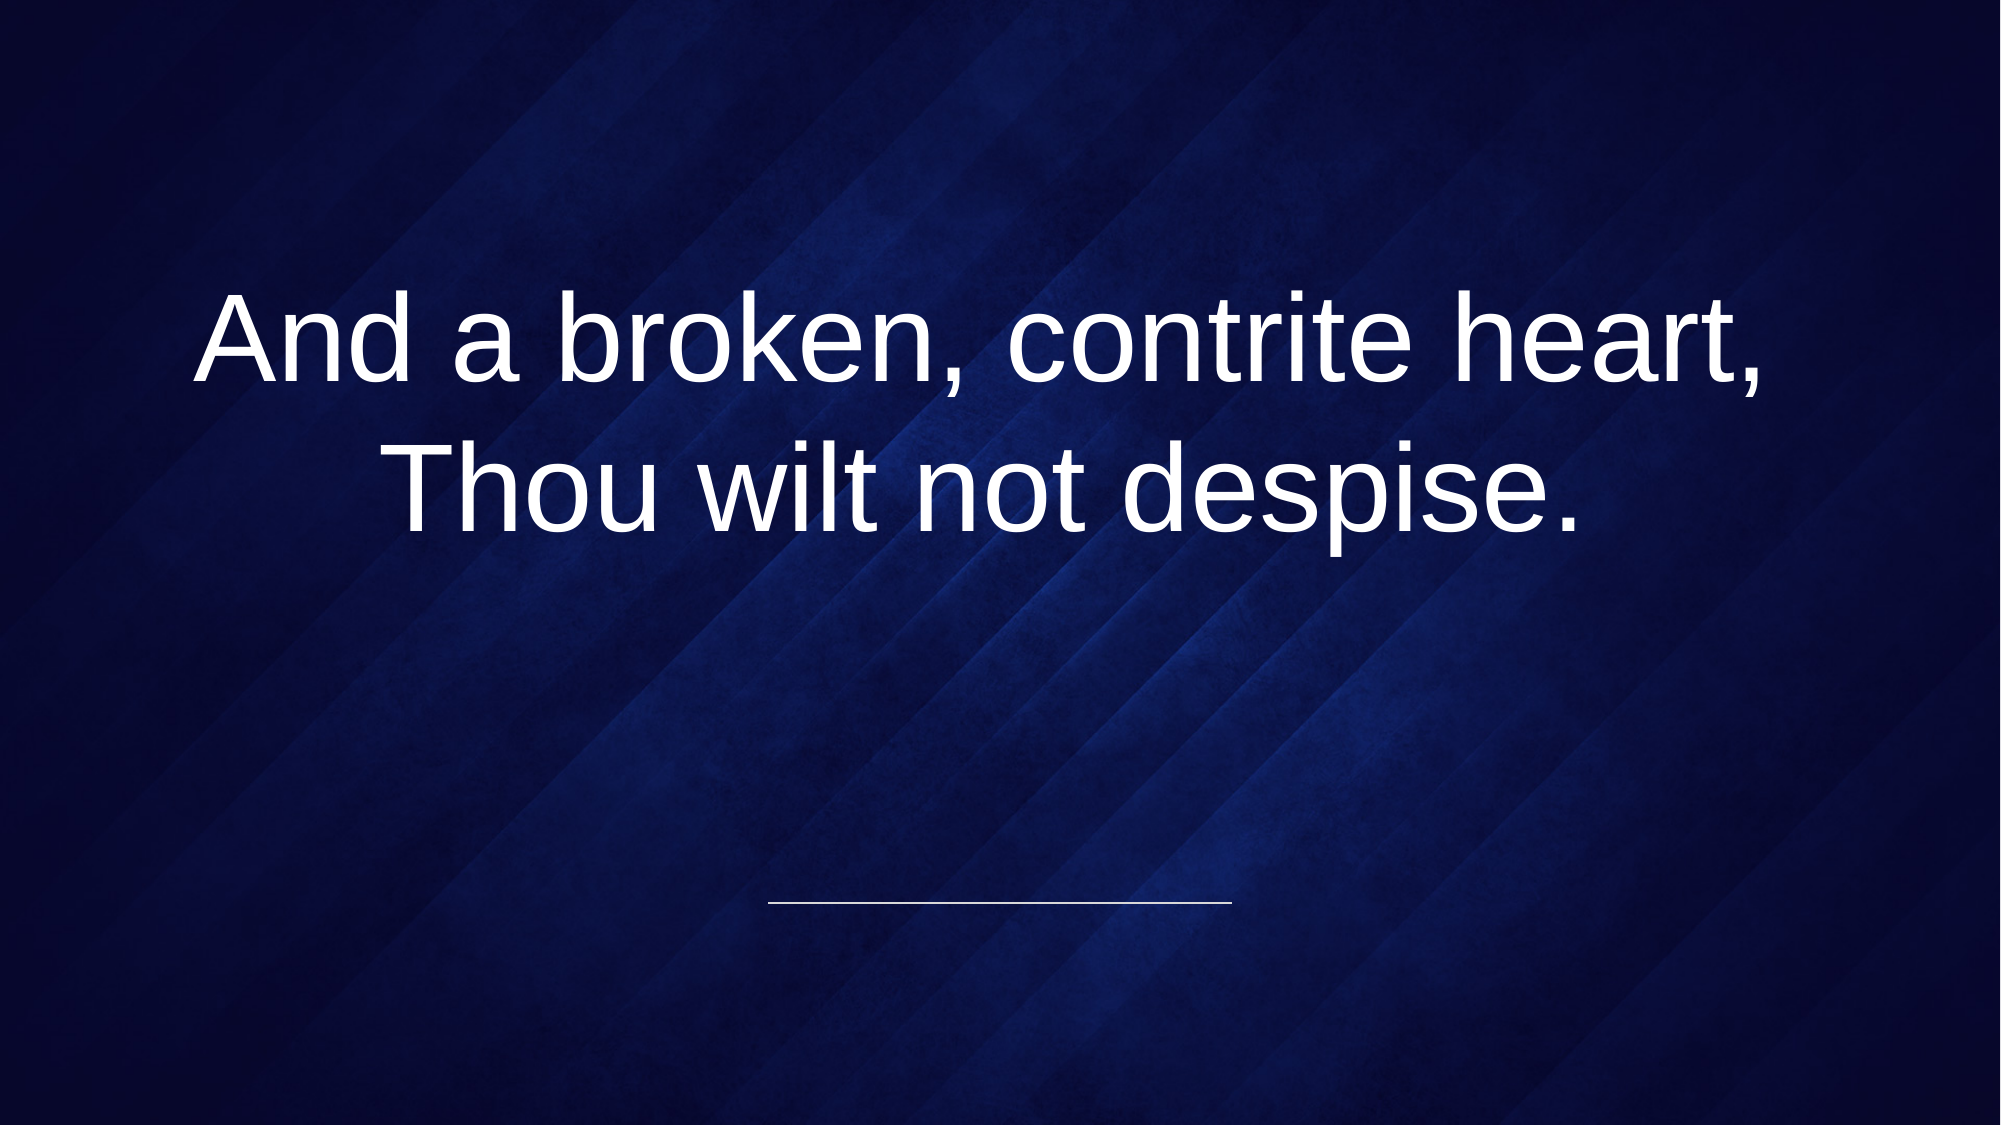

# And a broken, contrite heart, Thou wilt not despise.